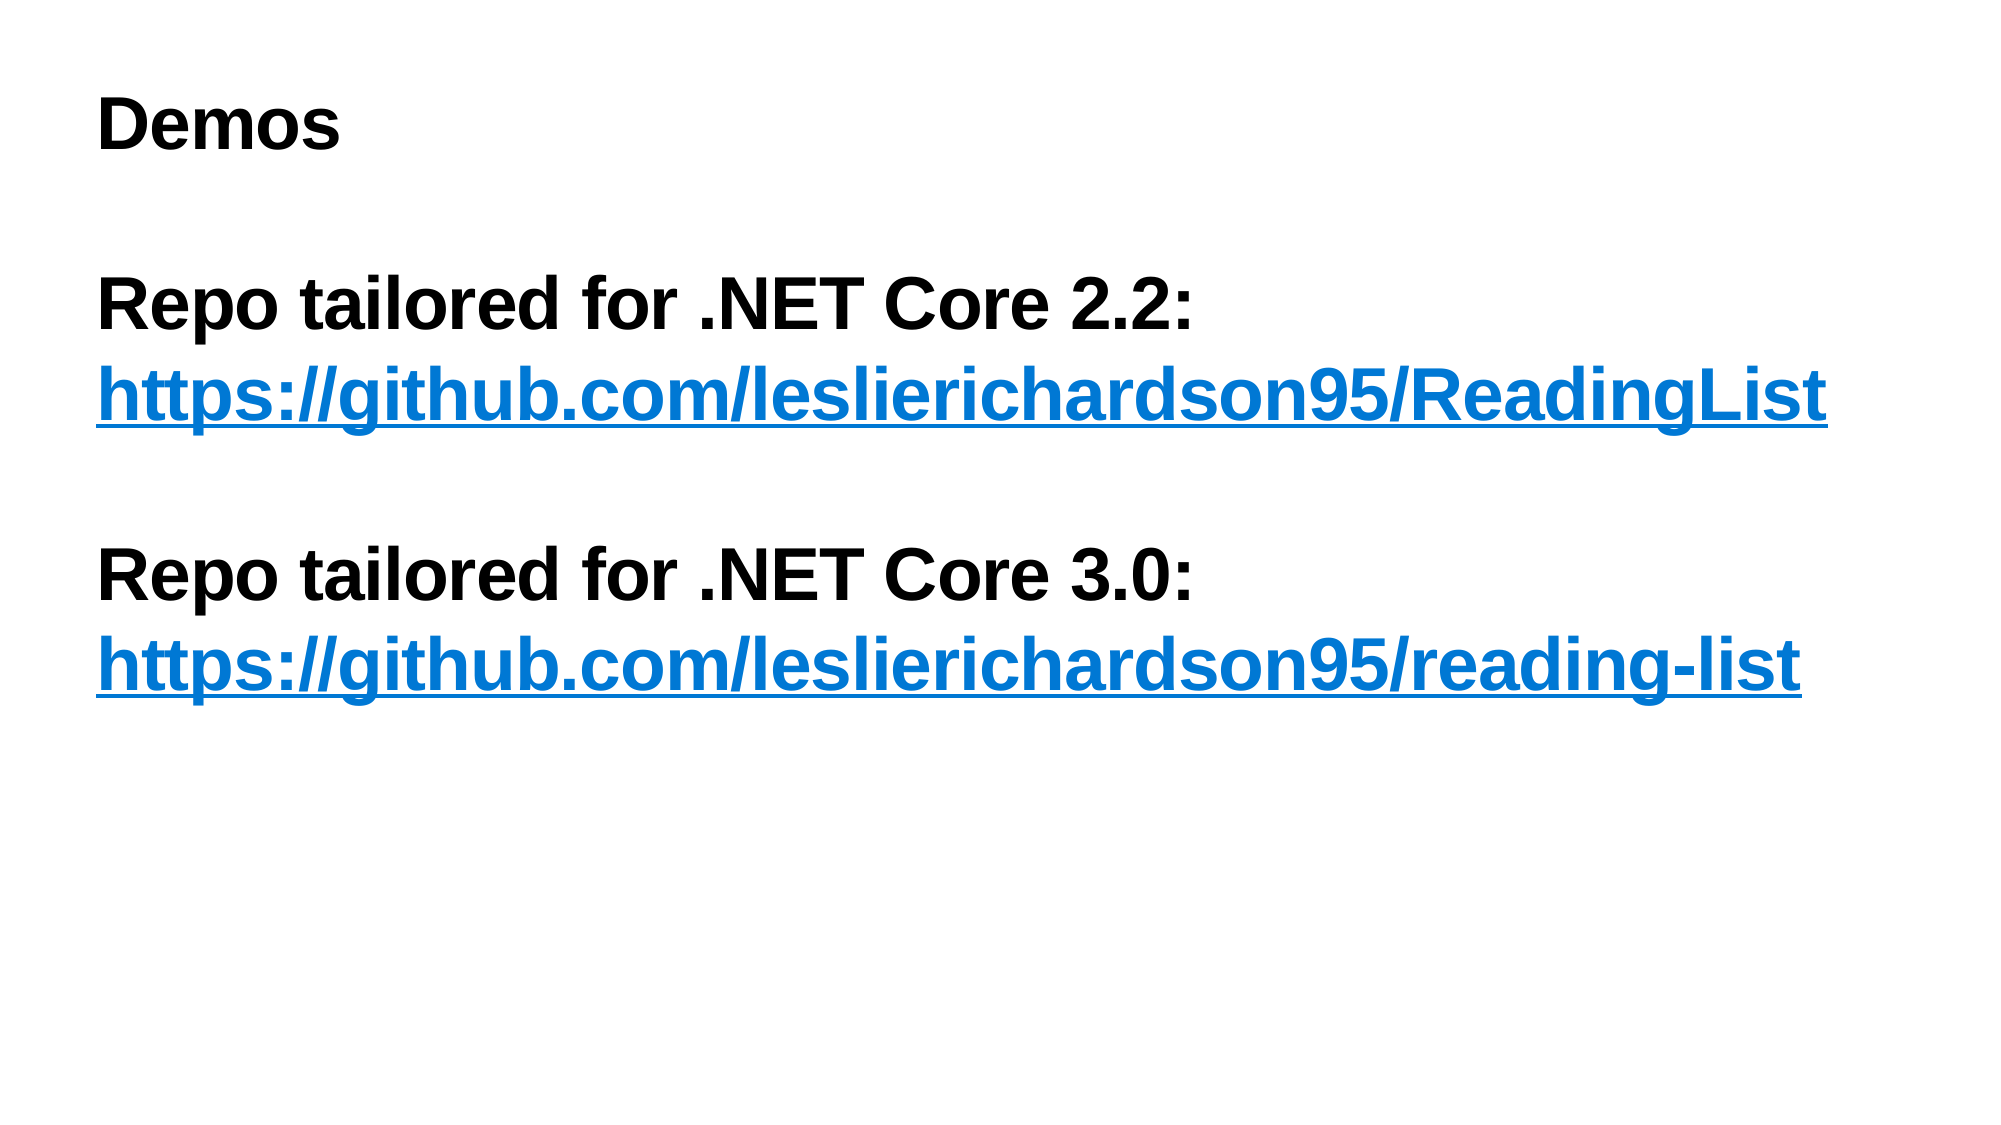

# Demos Repo tailored for .NET Core 2.2: https://github.com/leslierichardson95/ReadingList Repo tailored for .NET Core 3.0: https://github.com/leslierichardson95/reading-list